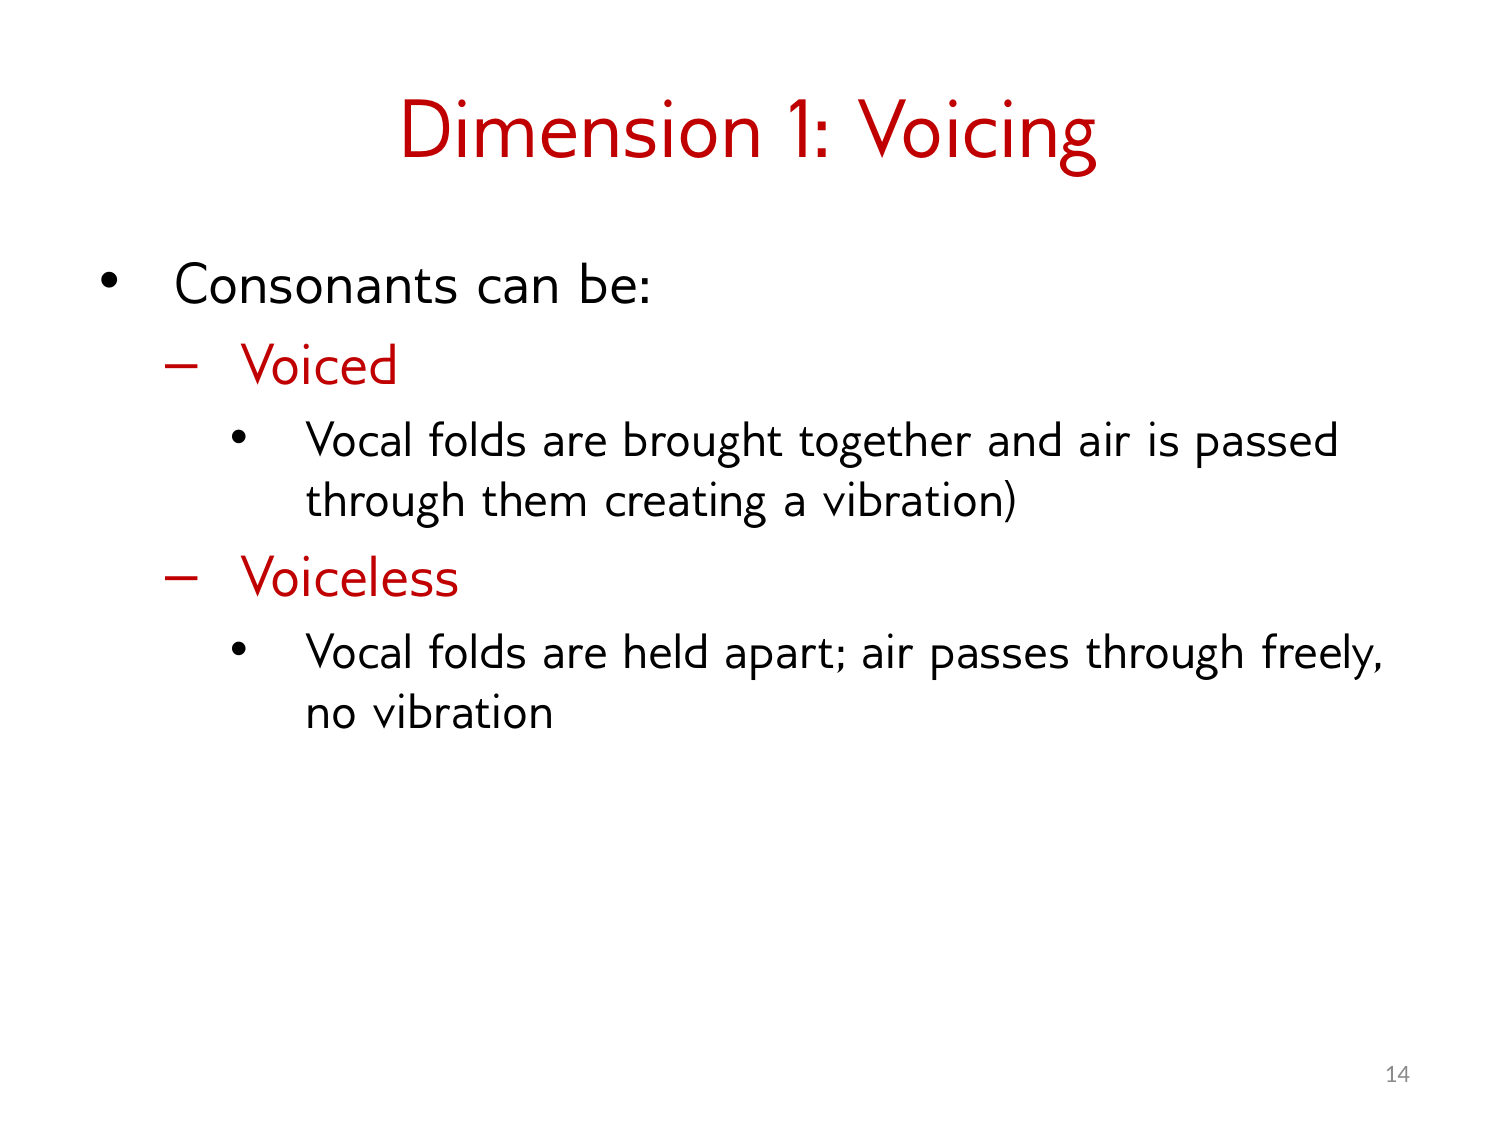

# Dimension 1: Voicing
Consonants can be:
Voiced
Vocal folds are brought together and air is passed through them creating a vibration)
Voiceless
Vocal folds are held apart; air passes through freely, no vibration
14